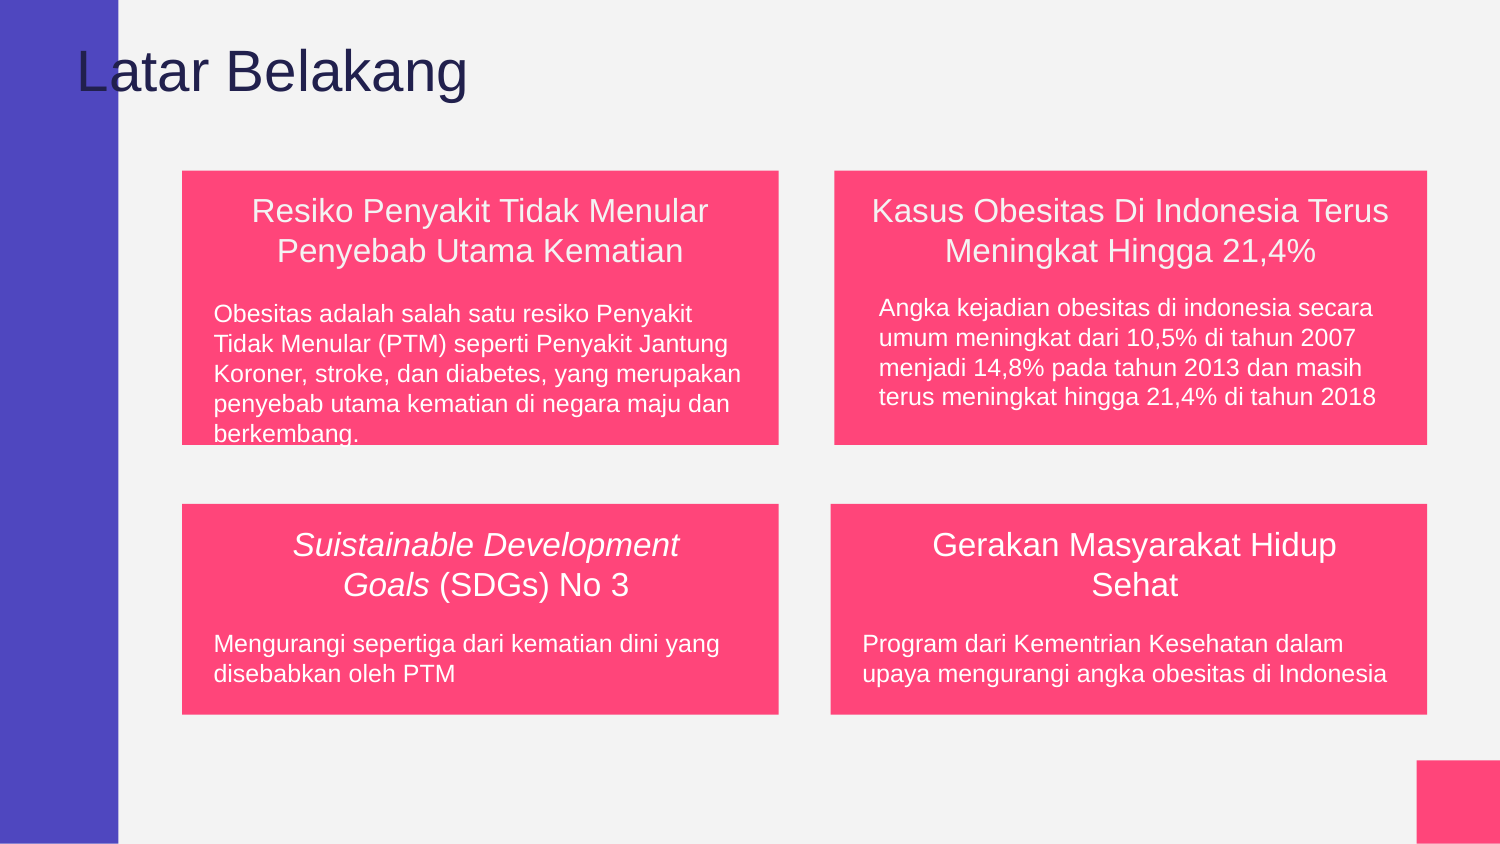

# Latar Belakang

Resiko Penyakit Tidak Menular Penyebab Utama Kematian
Kasus Obesitas Di Indonesia Terus Meningkat Hingga 21,4%
Angka kejadian obesitas di indonesia secara umum meningkat dari 10,5% di tahun 2007 menjadi 14,8% pada tahun 2013 dan masih terus meningkat hingga 21,4% di tahun 2018
Obesitas adalah salah satu resiko Penyakit Tidak Menular (PTM) seperti Penyakit Jantung Koroner, stroke, dan diabetes, yang merupakan penyebab utama kematian di negara maju dan berkembang.

Suistainable Development Goals (SDGs) No 3
Gerakan Masyarakat Hidup Sehat
Mengurangi sepertiga dari kematian dini yang disebabkan oleh PTM
Program dari Kementrian Kesehatan dalam upaya mengurangi angka obesitas di Indonesia